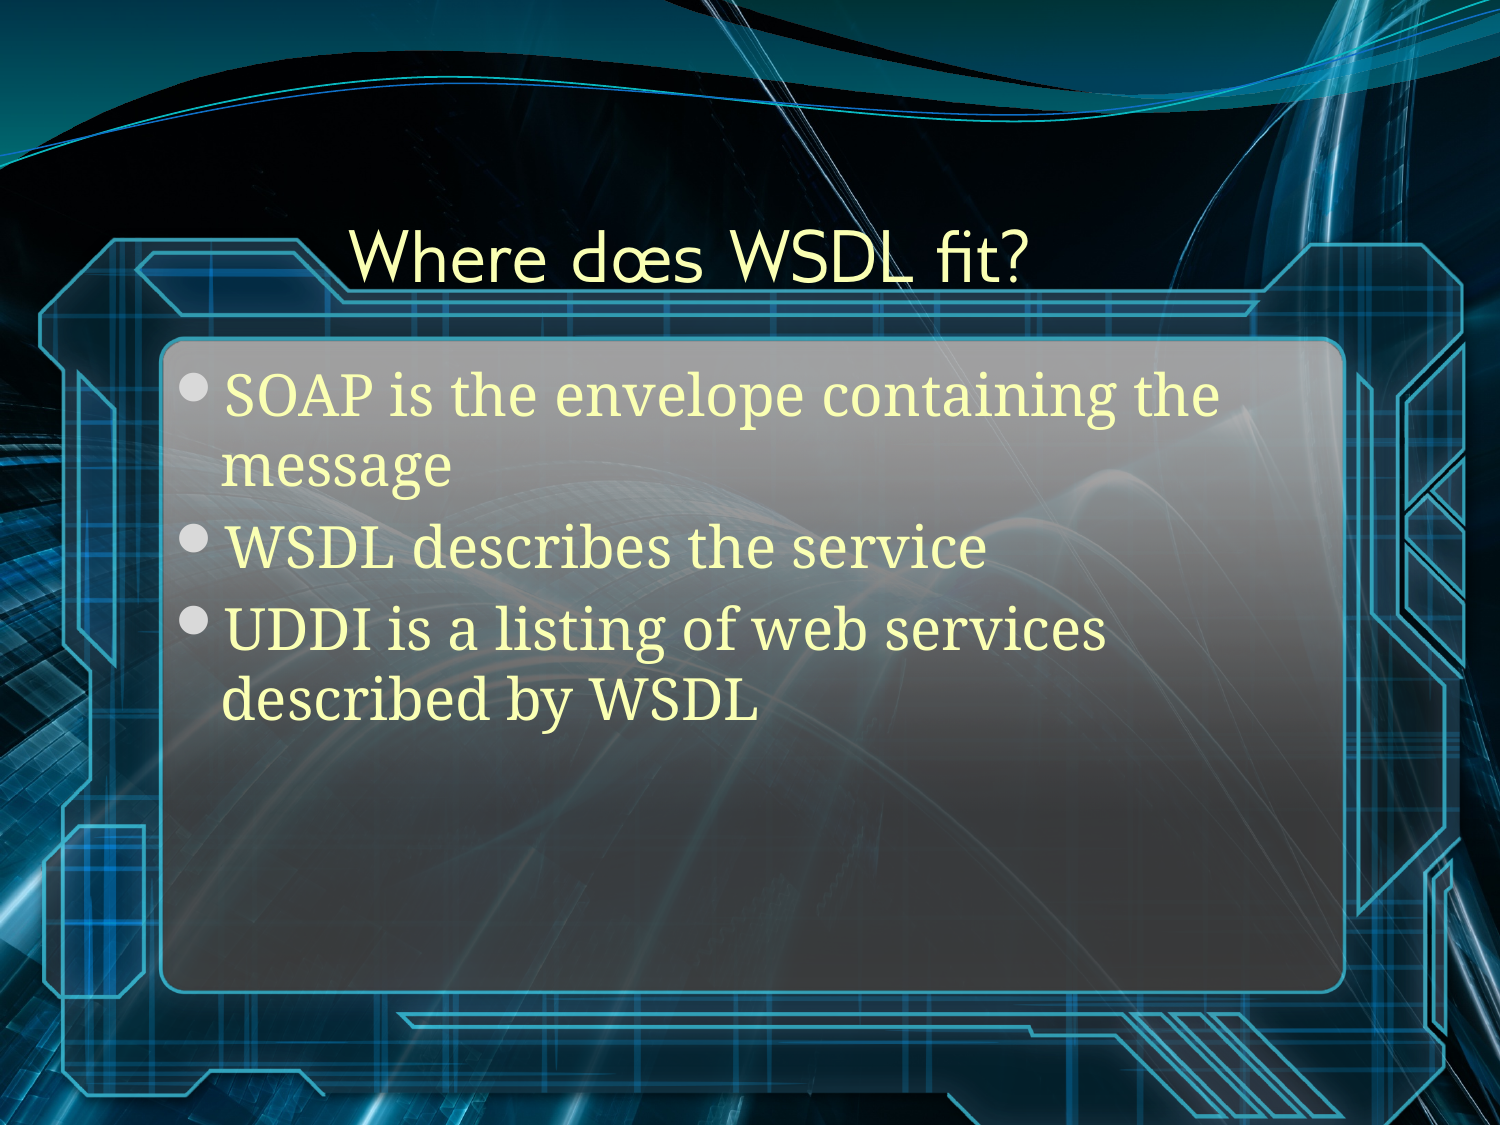

# Where does WSDL fit?
SOAP is the envelope containing the message
WSDL describes the service
UDDI is a listing of web services described by WSDL